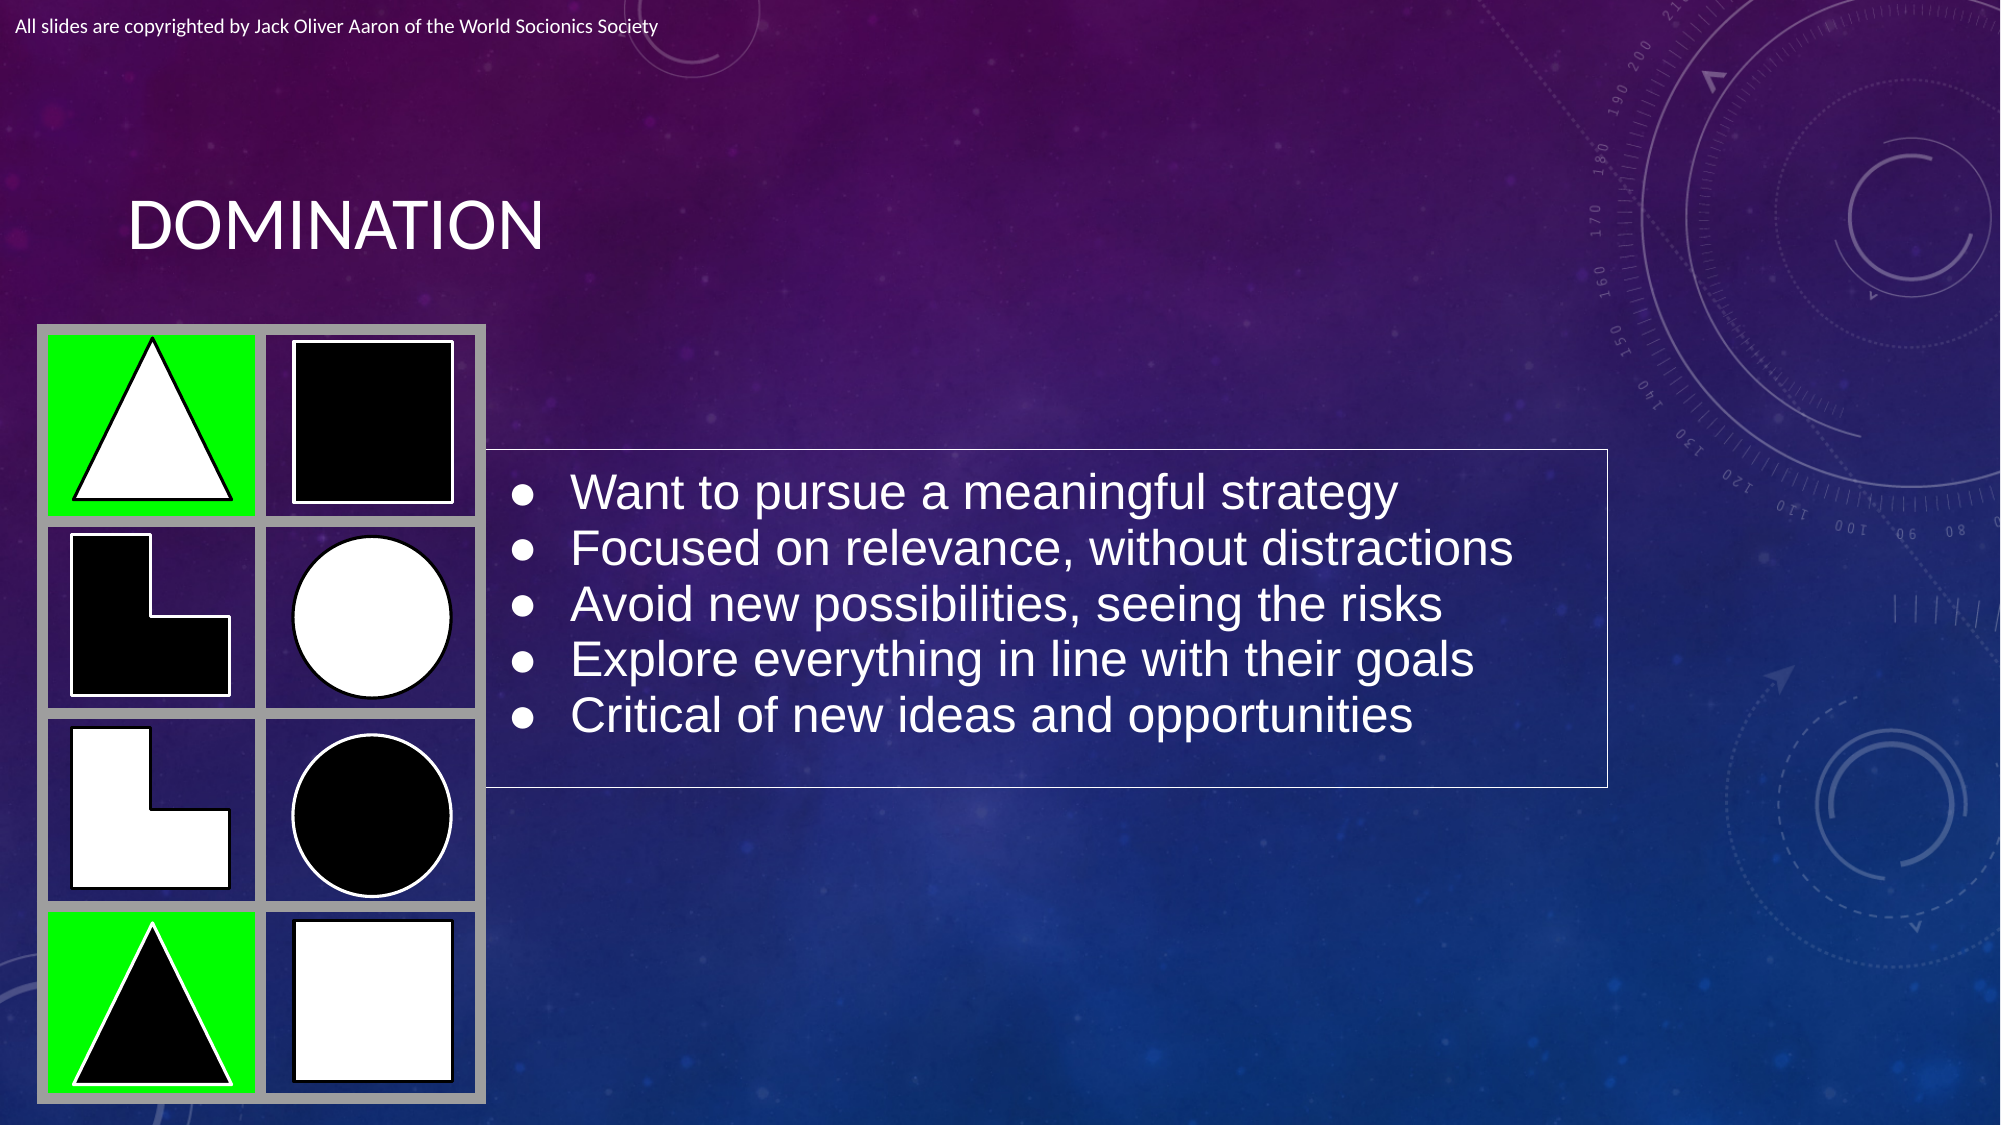

All slides are copyrighted by Jack Oliver Aaron of the World Socionics Society
# DOMINATION
|  |  |
| --- | --- |
|  |  |
|  |  |
|  |  |

| Want to pursue a meaningful strategy Focused on relevance, without distractions Avoid new possibilities, seeing the risks Explore everything in line with their goals Critical of new ideas and opportunities |
| --- |